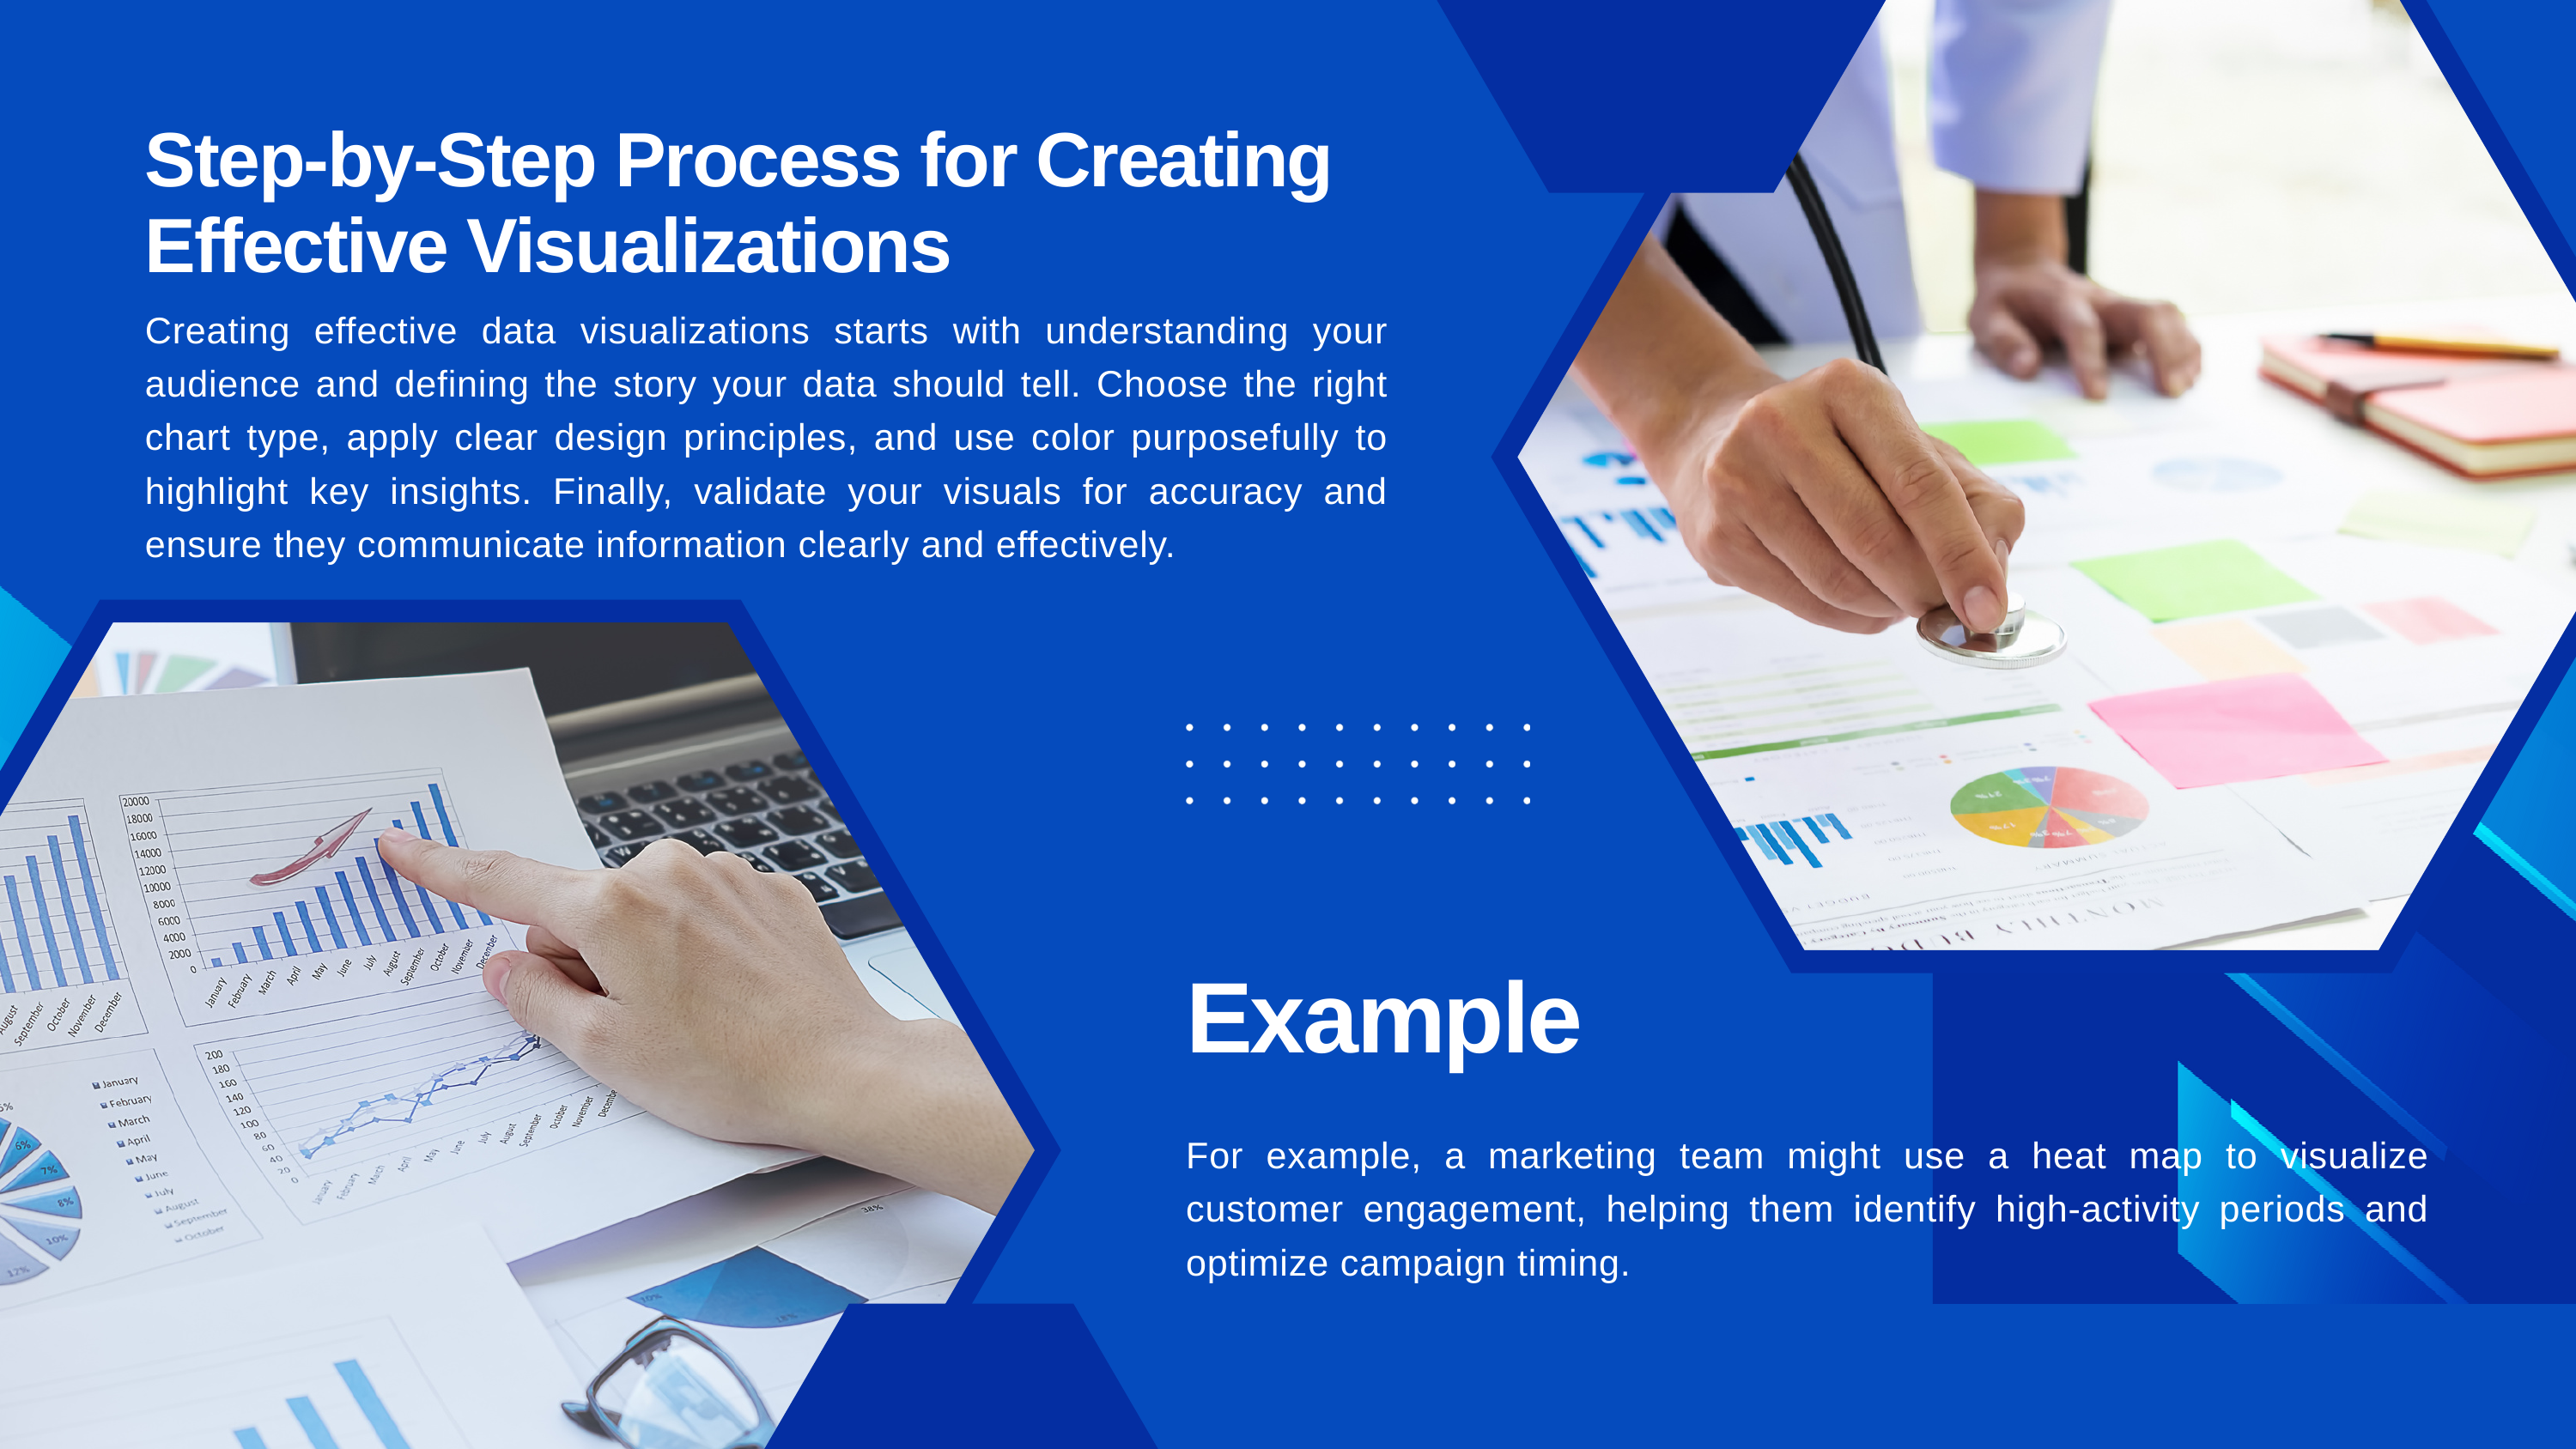

Step-by-Step Process for Creating Effective Visualizations

Creating effective data visualizations starts with understanding your audience and defining the story your data should tell. Choose the right chart type, apply clear design principles, and use color purposefully to highlight key insights. Finally, validate your visuals for accuracy and ensure they communicate information clearly and effectively.

Example
For example, a marketing team might use a heat map to visualize customer engagement, helping them identify high-activity periods and optimize campaign timing.